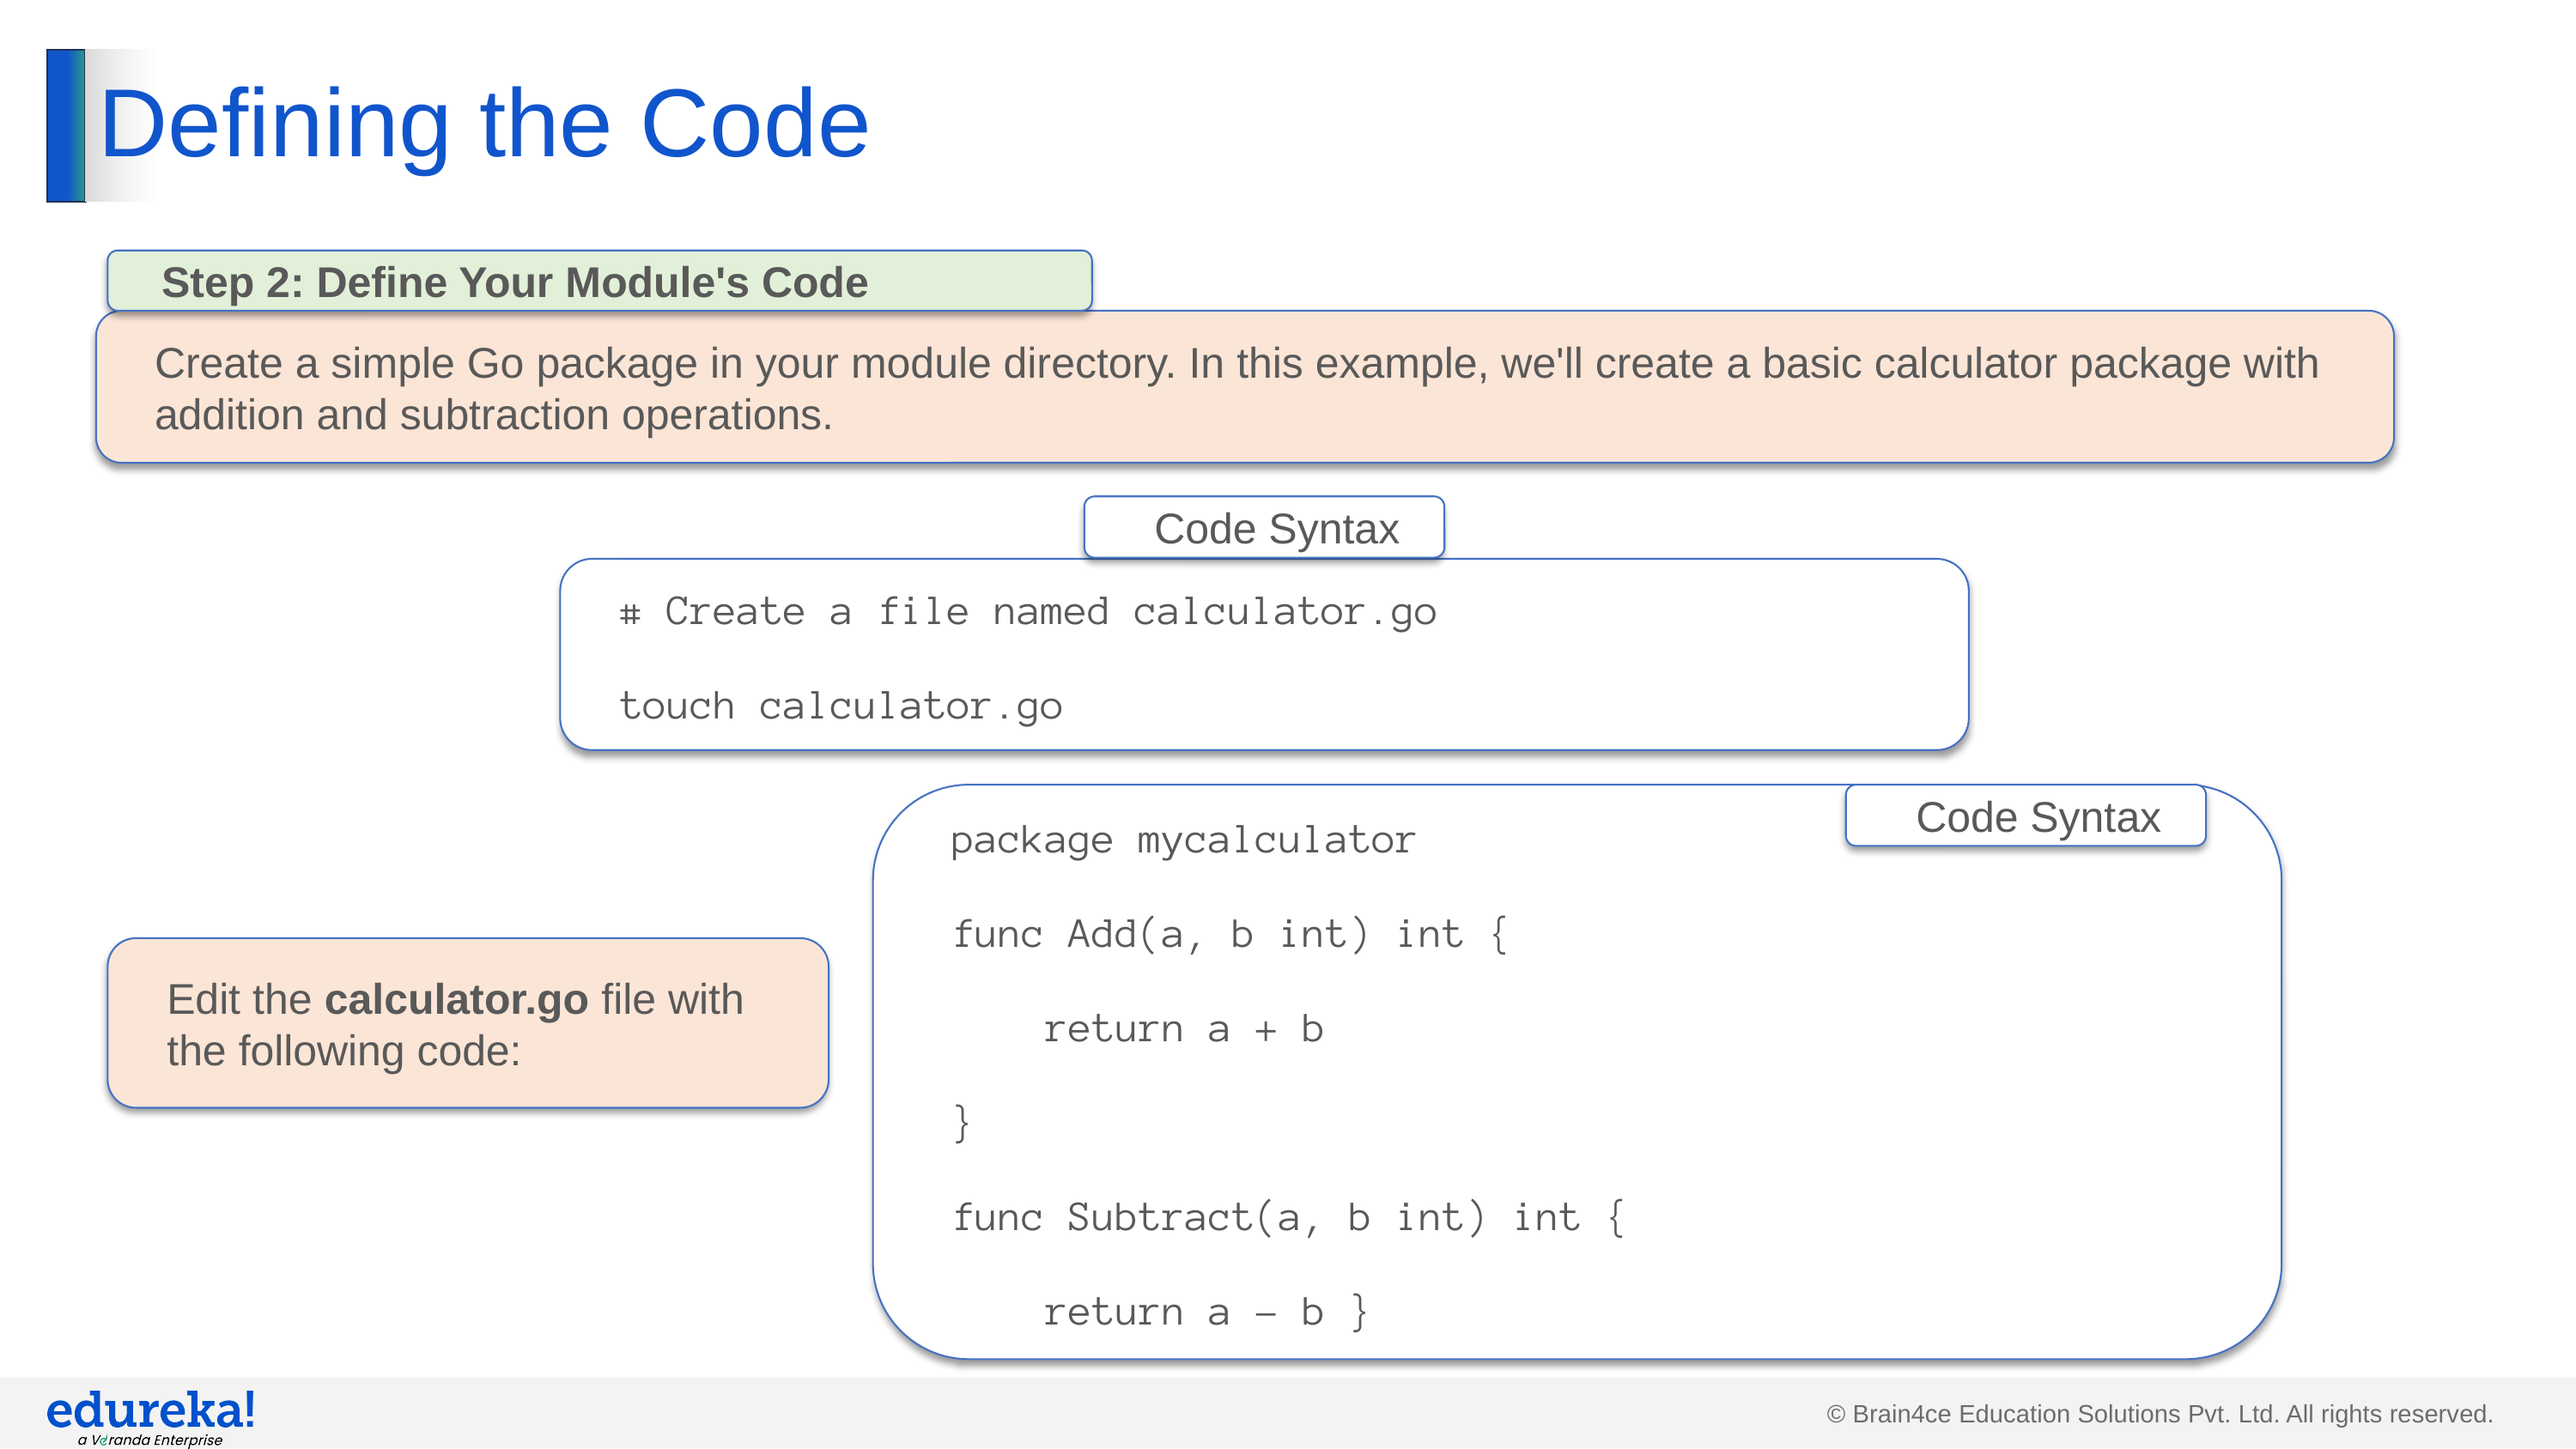

# Defining the Code
Step 2: Define Your Module's Code
Create a simple Go package in your module directory. In this example, we'll create a basic calculator package with addition and subtraction operations.
Code Syntax
# Create a file named calculator.go
touch calculator.go
package mycalculator
func Add(a, b int) int {
    return a + b
}
func Subtract(a, b int) int {
    return a – b }
Code Syntax
Edit the calculator.go file with the following code: